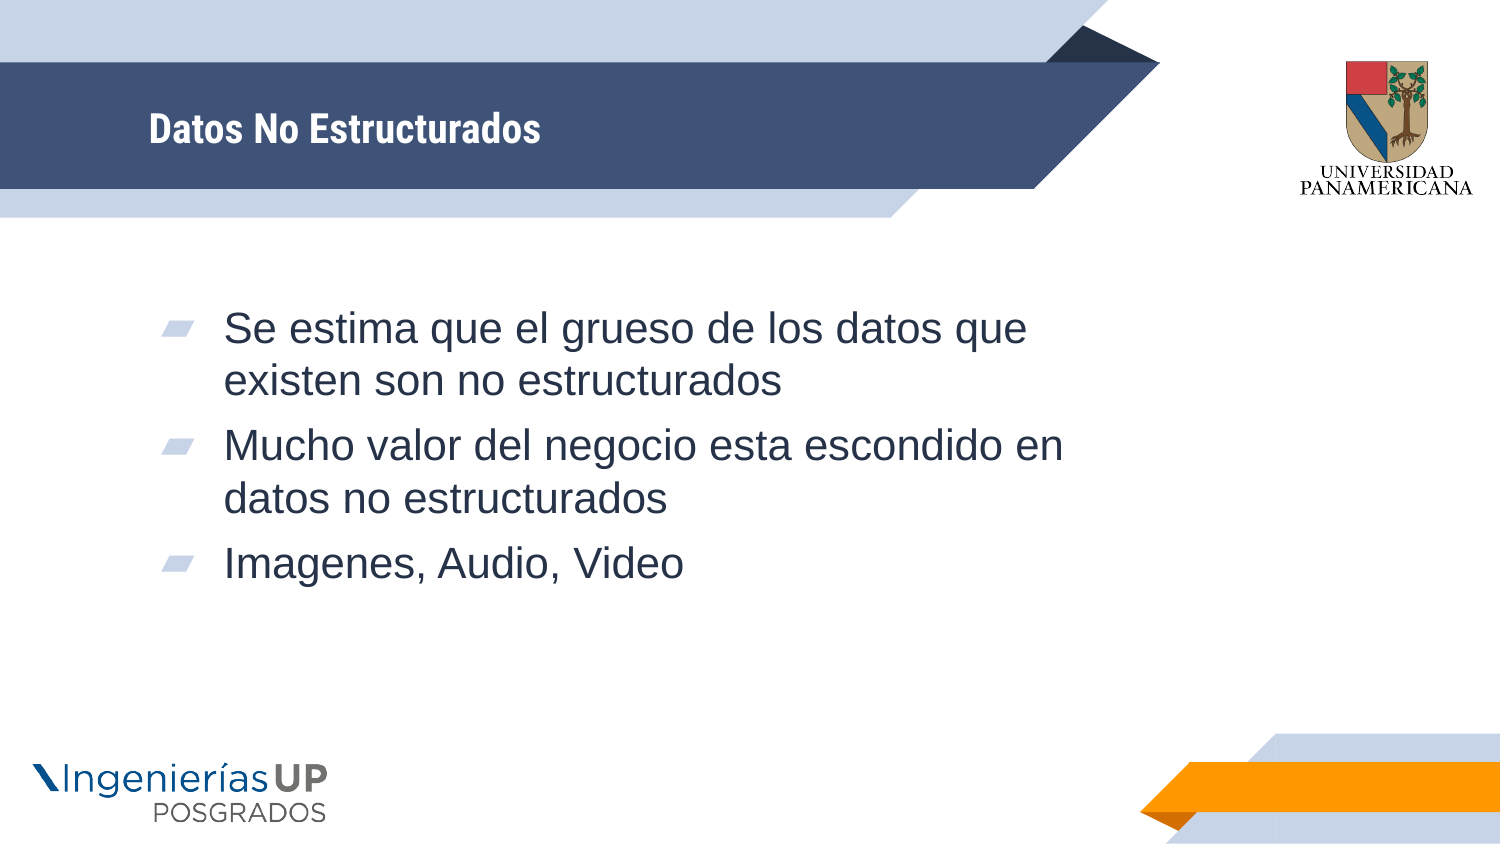

# Datos No Estructurados
Se estima que el grueso de los datos que existen son no estructurados
Mucho valor del negocio esta escondido en datos no estructurados
Imagenes, Audio, Video